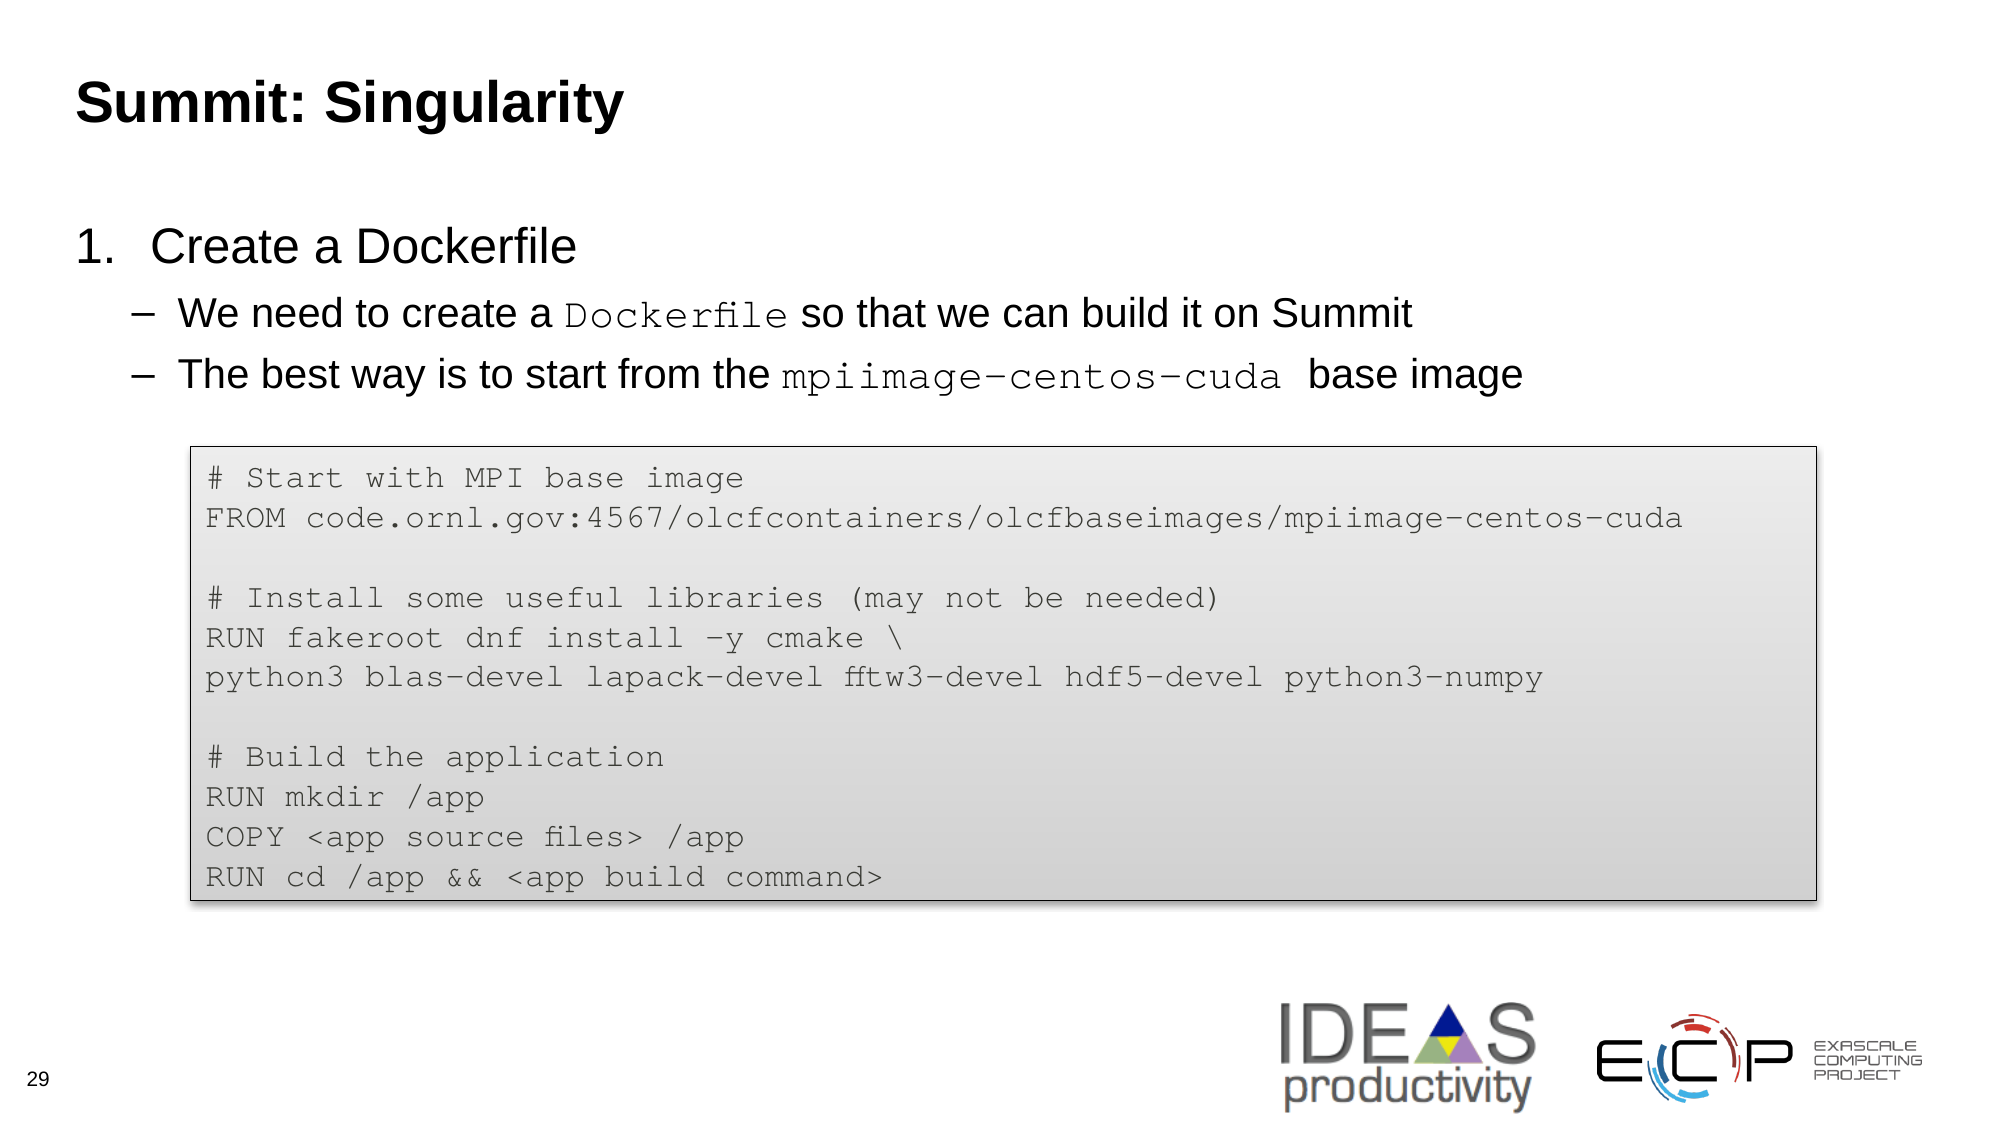

# Summit: Singularity
Create a Dockerfile
We need to create a Dockerfile so that we can build it on Summit
The best way is to start from the mpiimage-centos-cuda base image

# Start with MPI base image
FROM code.ornl.gov:4567/olcfcontainers/olcfbaseimages/mpiimage-centos-cuda

# Install some useful libraries (may not be needed) RUN fakeroot dnf install -y cmake \ python3 blas-devel lapack-devel fftw3-devel hdf5-devel python3-numpy

# Build the application RUN mkdir /app
COPY <app source files> /app
RUN cd /app && <app build command>